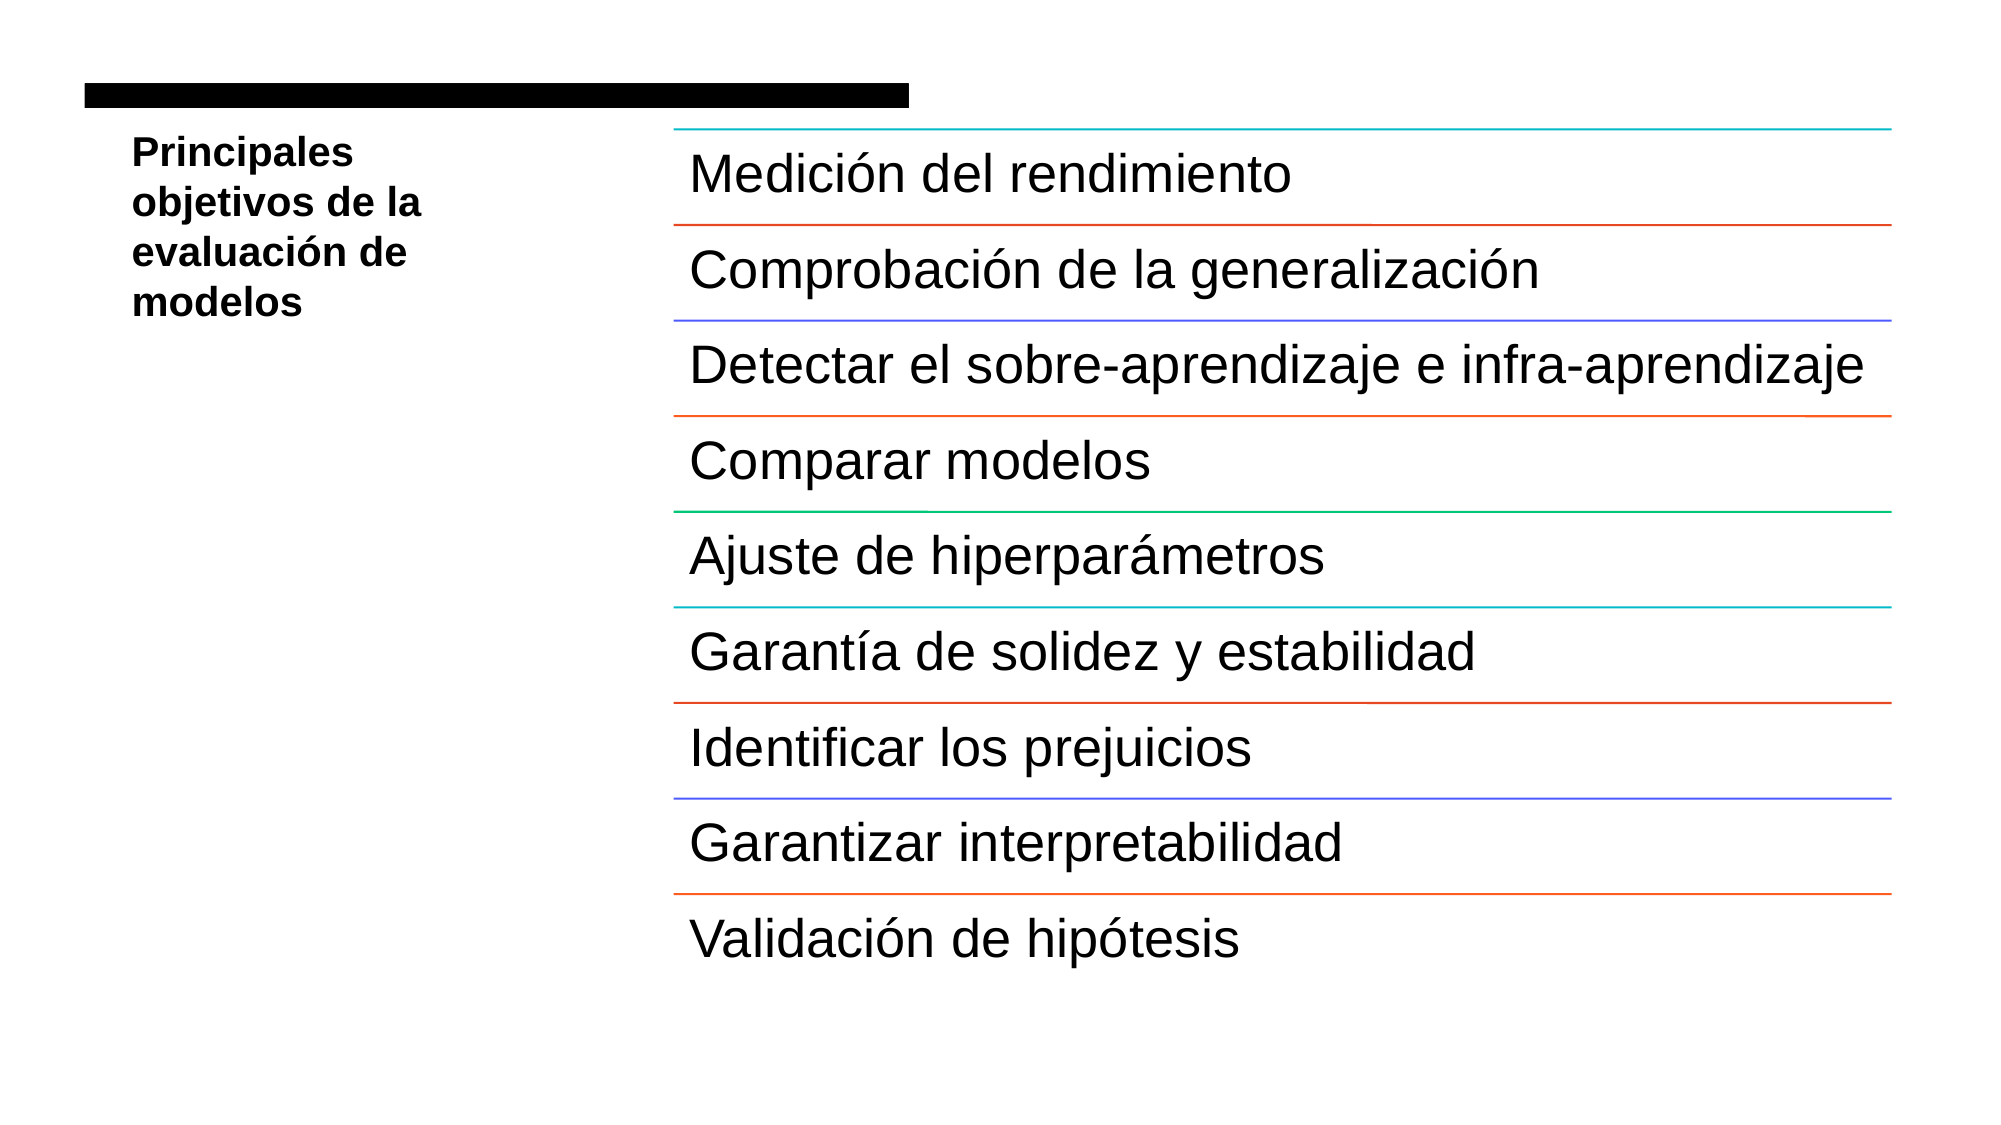

# Principales objetivos de la evaluación de modelos
Medición del rendimiento
Comprobación de la generalización
Detectar el sobre-aprendizaje e infra-aprendizaje
Comparar modelos
Ajuste de hiperparámetros
Garantía de solidez y estabilidad
Identificar los prejuicios
Garantizar interpretabilidad
Validación de hipótesis